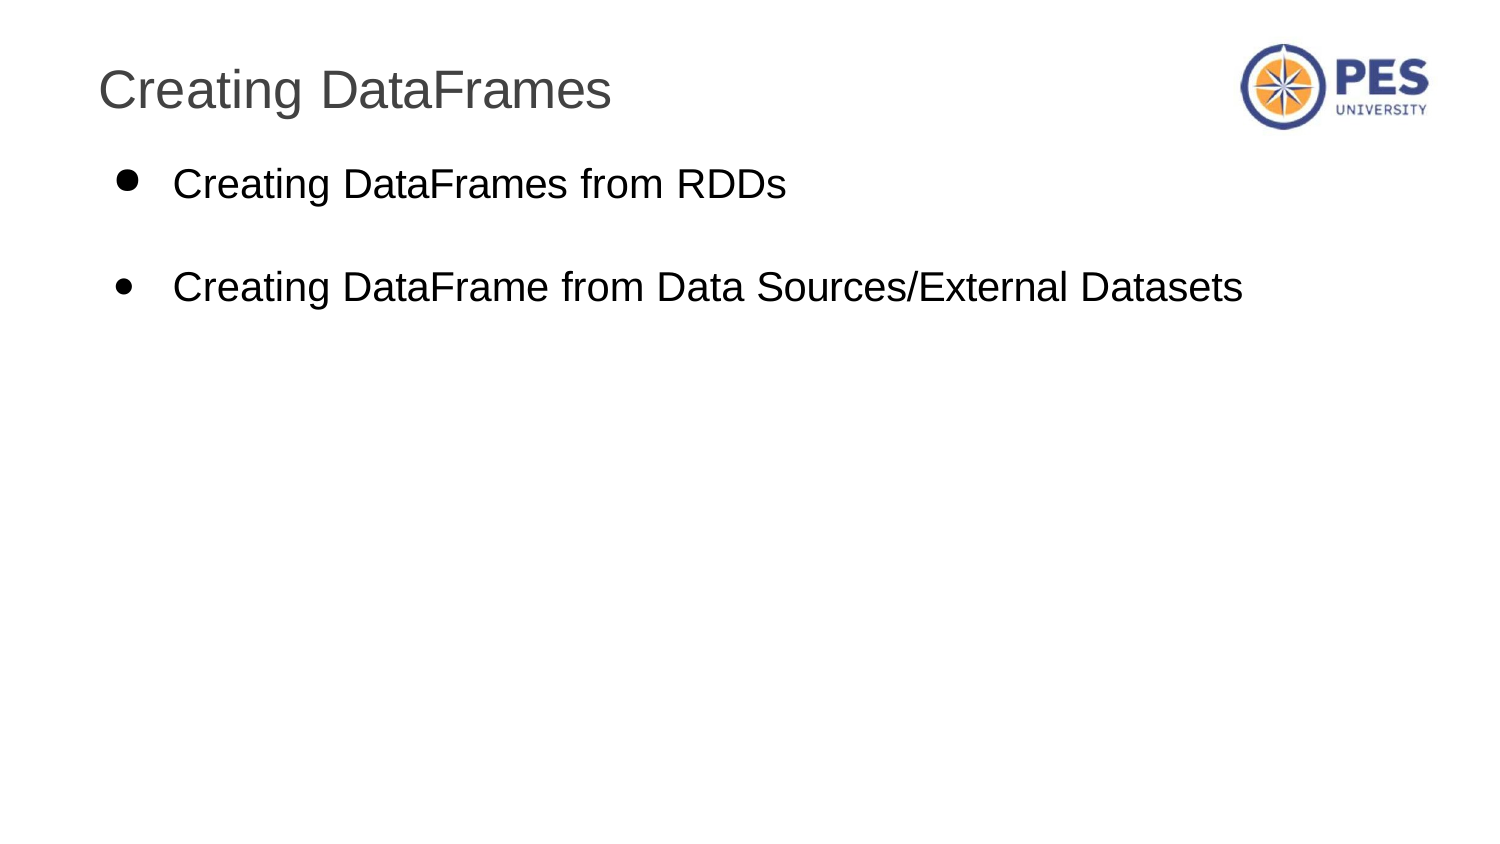

# Creating DataFrames
Creating DataFrames from RDDs

Creating DataFrame from Data Sources/External Datasets